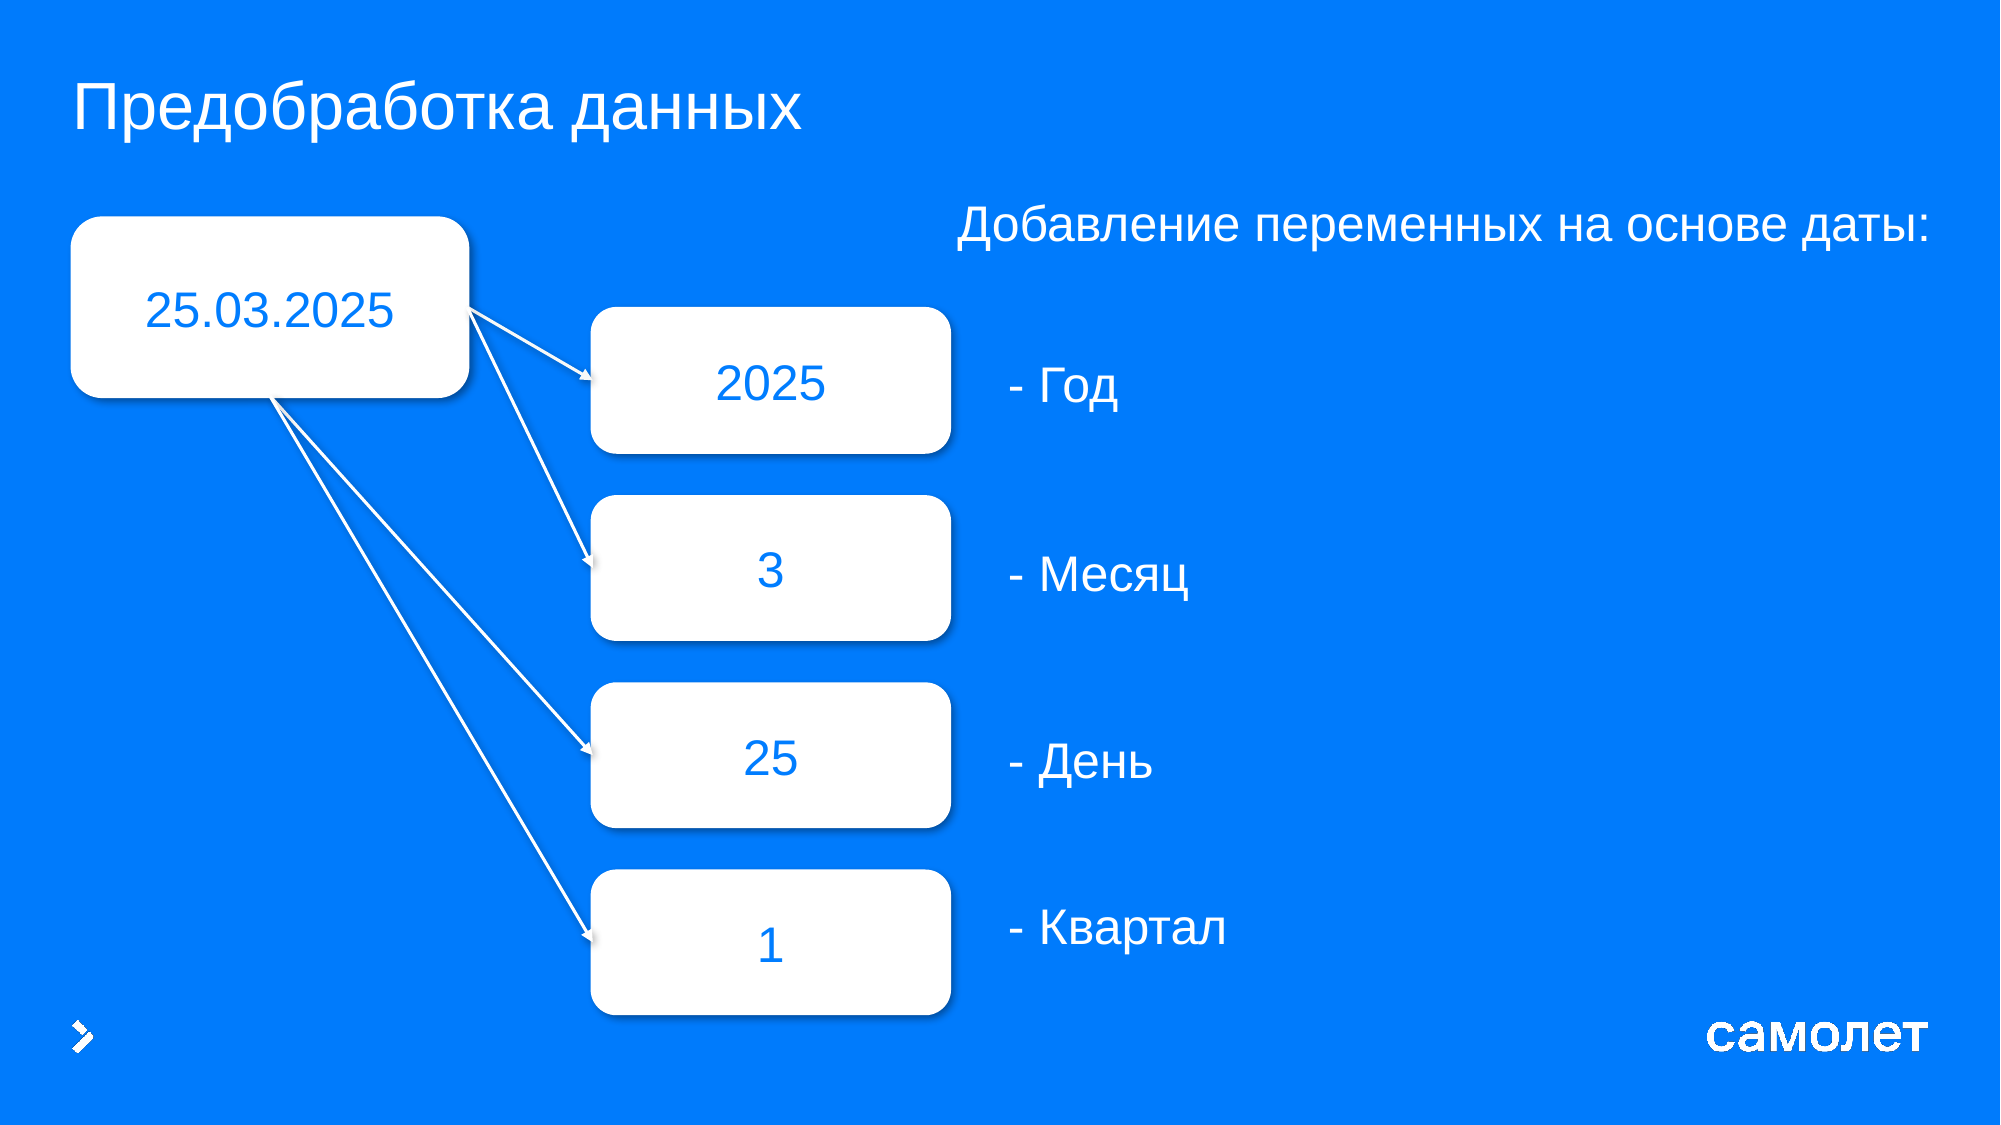

# Предобработка данных
Добавление переменных на основе даты:
25.03.2025
2025
- Год
3
- Месяц
25
- День
1
- Квартал